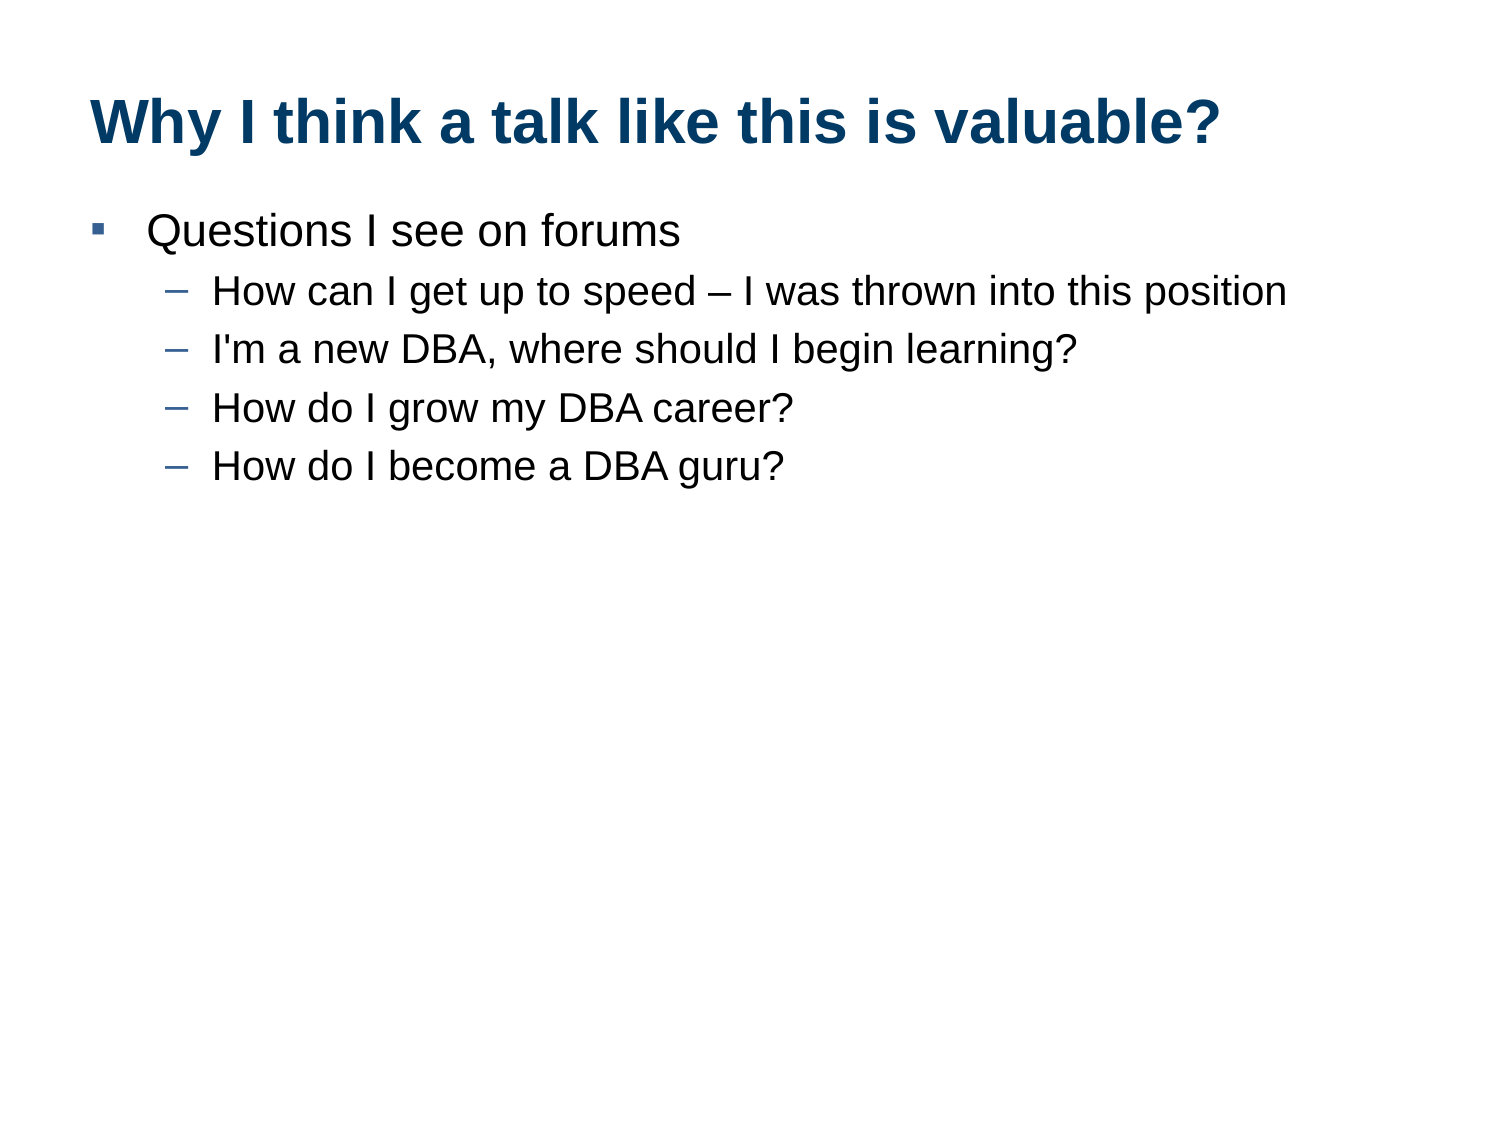

# Why I think a talk like this is valuable?
Questions I see on forums
How can I get up to speed – I was thrown into this position
I'm a new DBA, where should I begin learning?
How do I grow my DBA career?
How do I become a DBA guru?

7